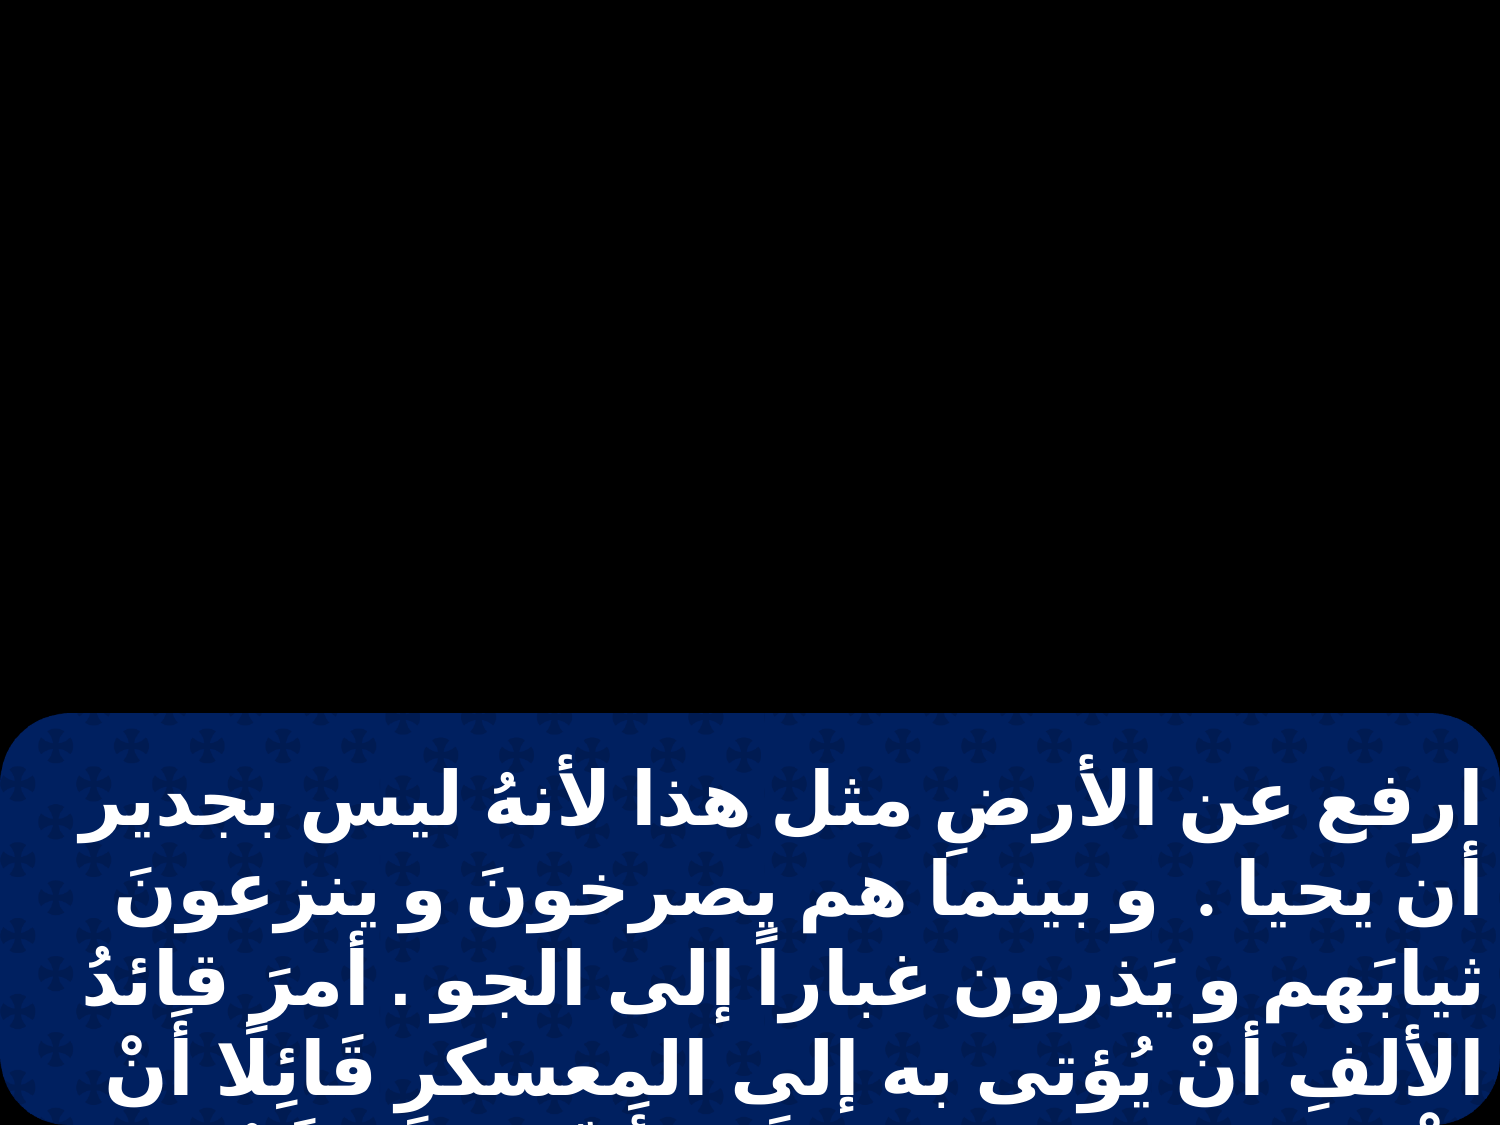

ارفع عن الأرضِ مثل هذا لأنهُ ليس بجدير أن يحيا .  و بينما هم يصرخونَ و ينزعونَ ثيابَهم و يَذرون غباراً إلى الجو . أمرَ قائدُ الألفِ أنْ يُؤتى به إلى المعسكرِ قَائِلًا أَنْ يُفْحَصَ بِضَرَبَاتٍ، لِيَعْلَمَ لأَيِّ سَبَبٍ كَانُوا يَصْرُخُونَ عَلَيْهِ هكَذَا.